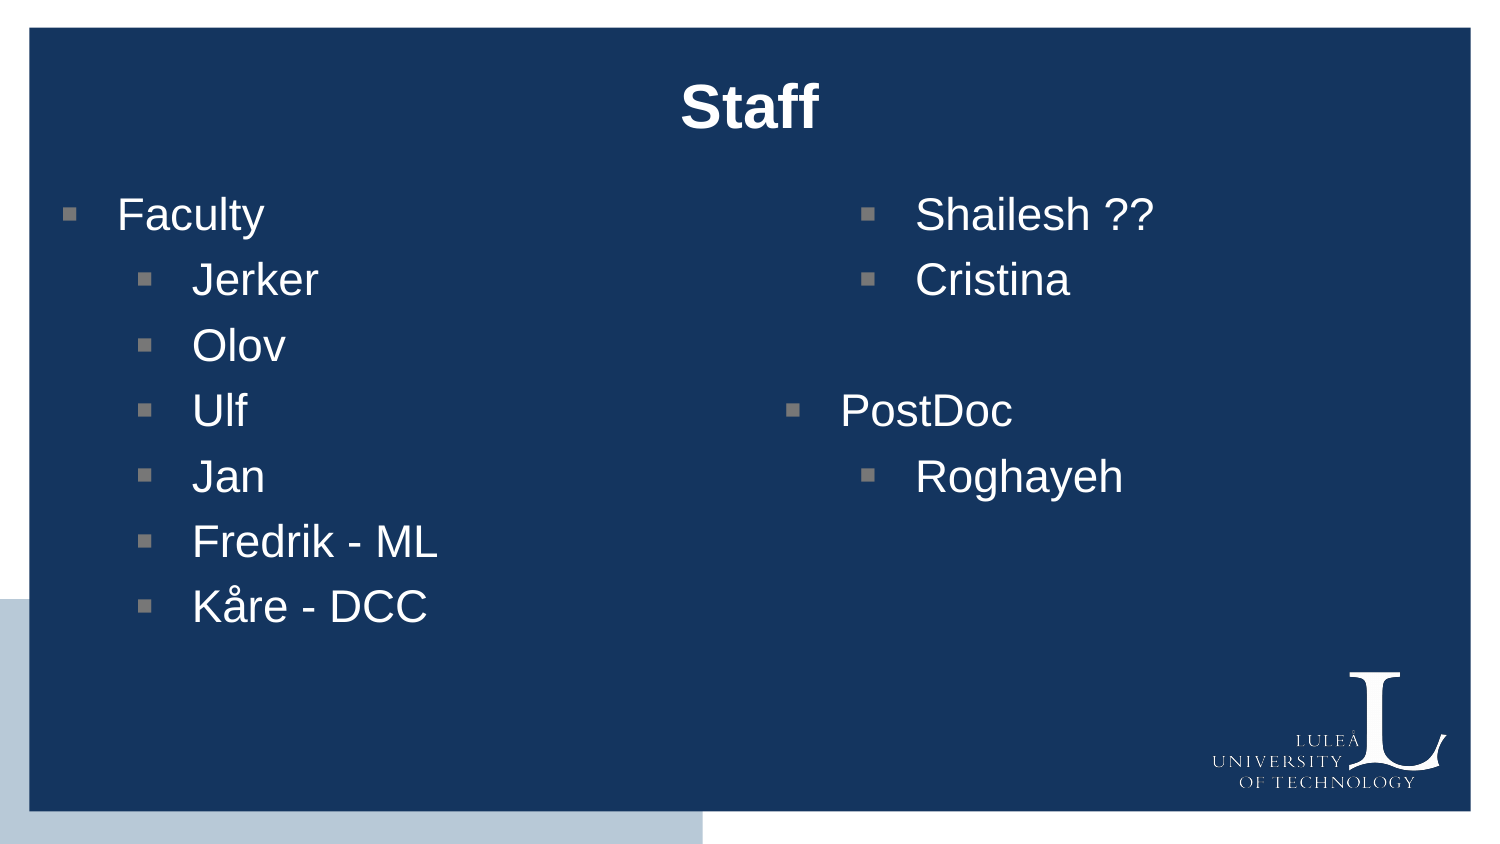

# Staff
Faculty
Jerker
Olov
Ulf
Jan
Fredrik - ML
Kåre - DCC
Shailesh ??
Cristina

PostDoc
Roghayeh
5